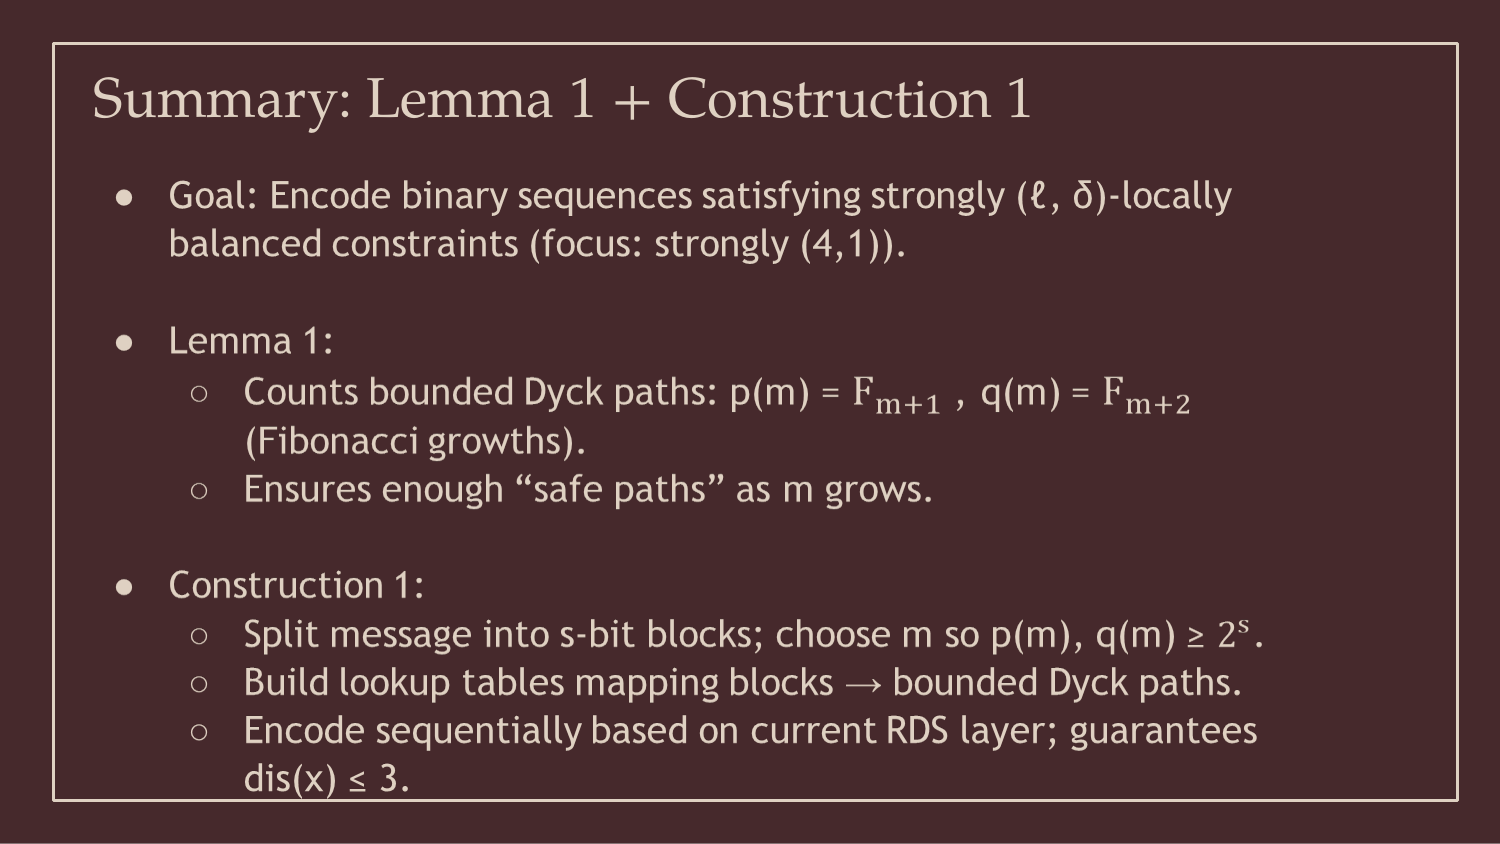

# Summary: Lemma 1 + Construction 1